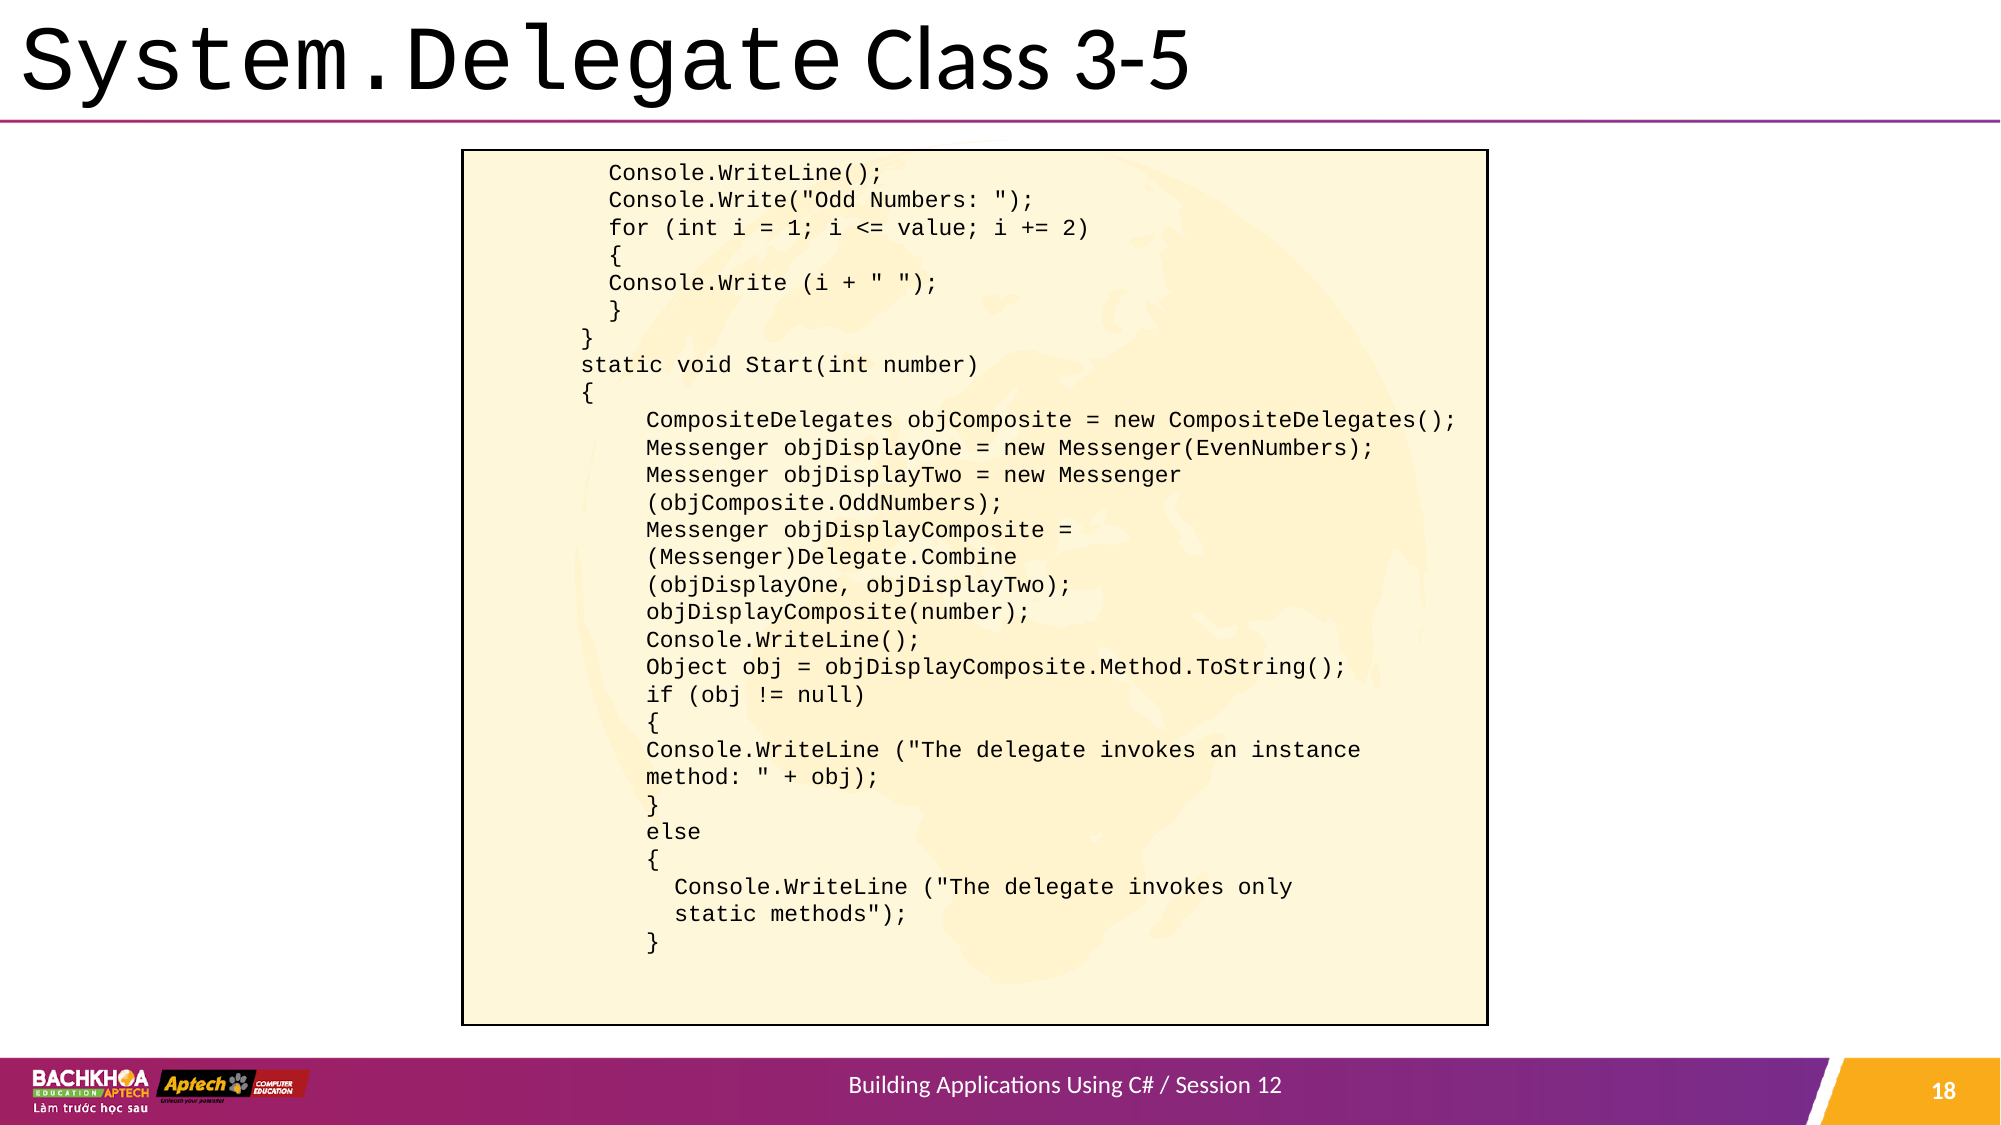

# System.Delegate Class 3-5

Console.WriteLine();
Console.Write("Odd Numbers: ");
for (int i = 1; i <= value; i += 2)
{
Console.Write (i + " ");
}
}
static void Start(int number)
{
CompositeDelegates objComposite = new CompositeDelegates();
Messenger objDisplayOne = new Messenger(EvenNumbers);
Messenger objDisplayTwo = new Messenger
(objComposite.OddNumbers);
Messenger objDisplayComposite =
(Messenger)Delegate.Combine
(objDisplayOne, objDisplayTwo);
objDisplayComposite(number);
Console.WriteLine();
Object obj = objDisplayComposite.Method.ToString();
if (obj != null)
{
Console.WriteLine ("The delegate invokes an instance
method: " + obj);
}
else
{
Console.WriteLine ("The delegate invokes only
static methods");
}

18
Building Applications Using C# / Session 12